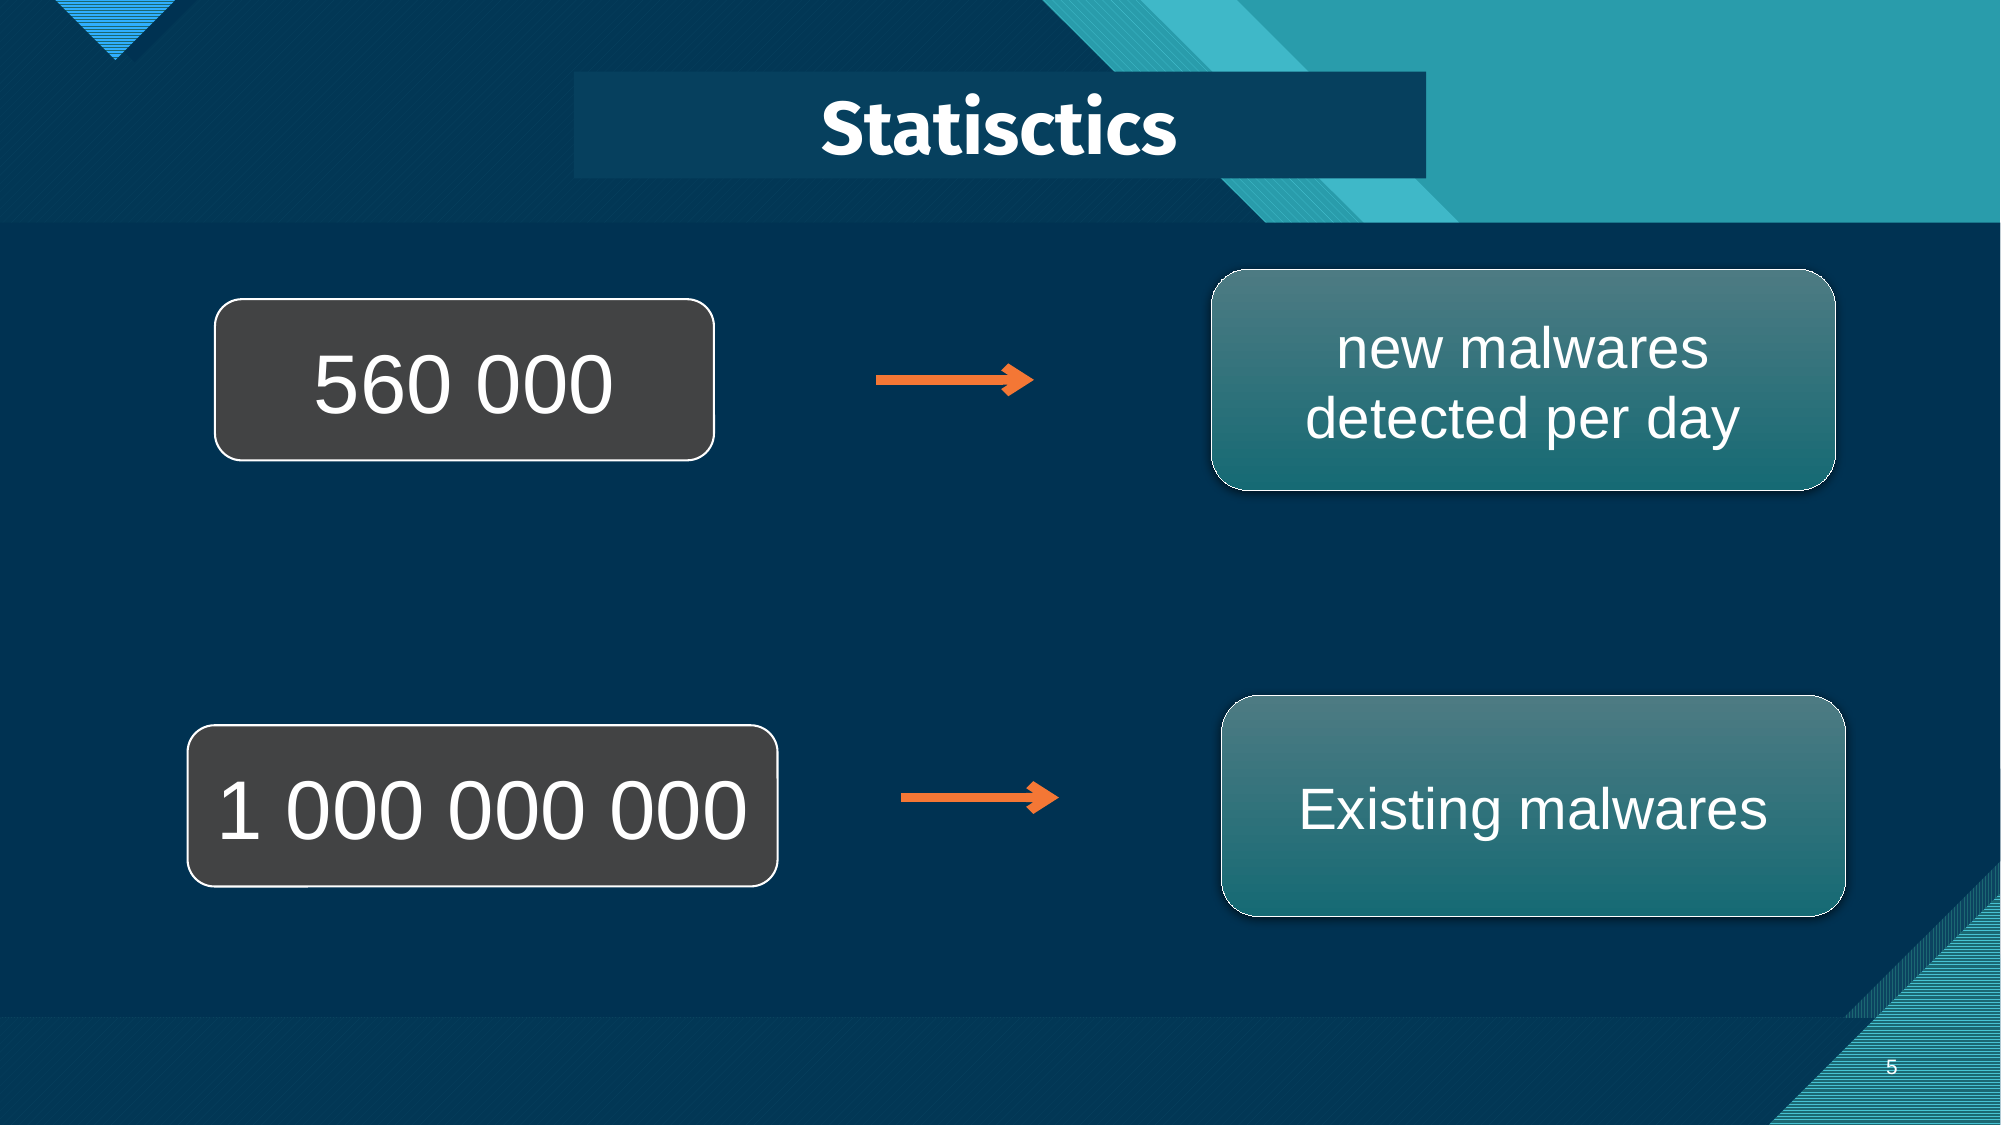

Statisctics
new malwares detected per day
560 000
Existing malwares
1 000 000 000

5